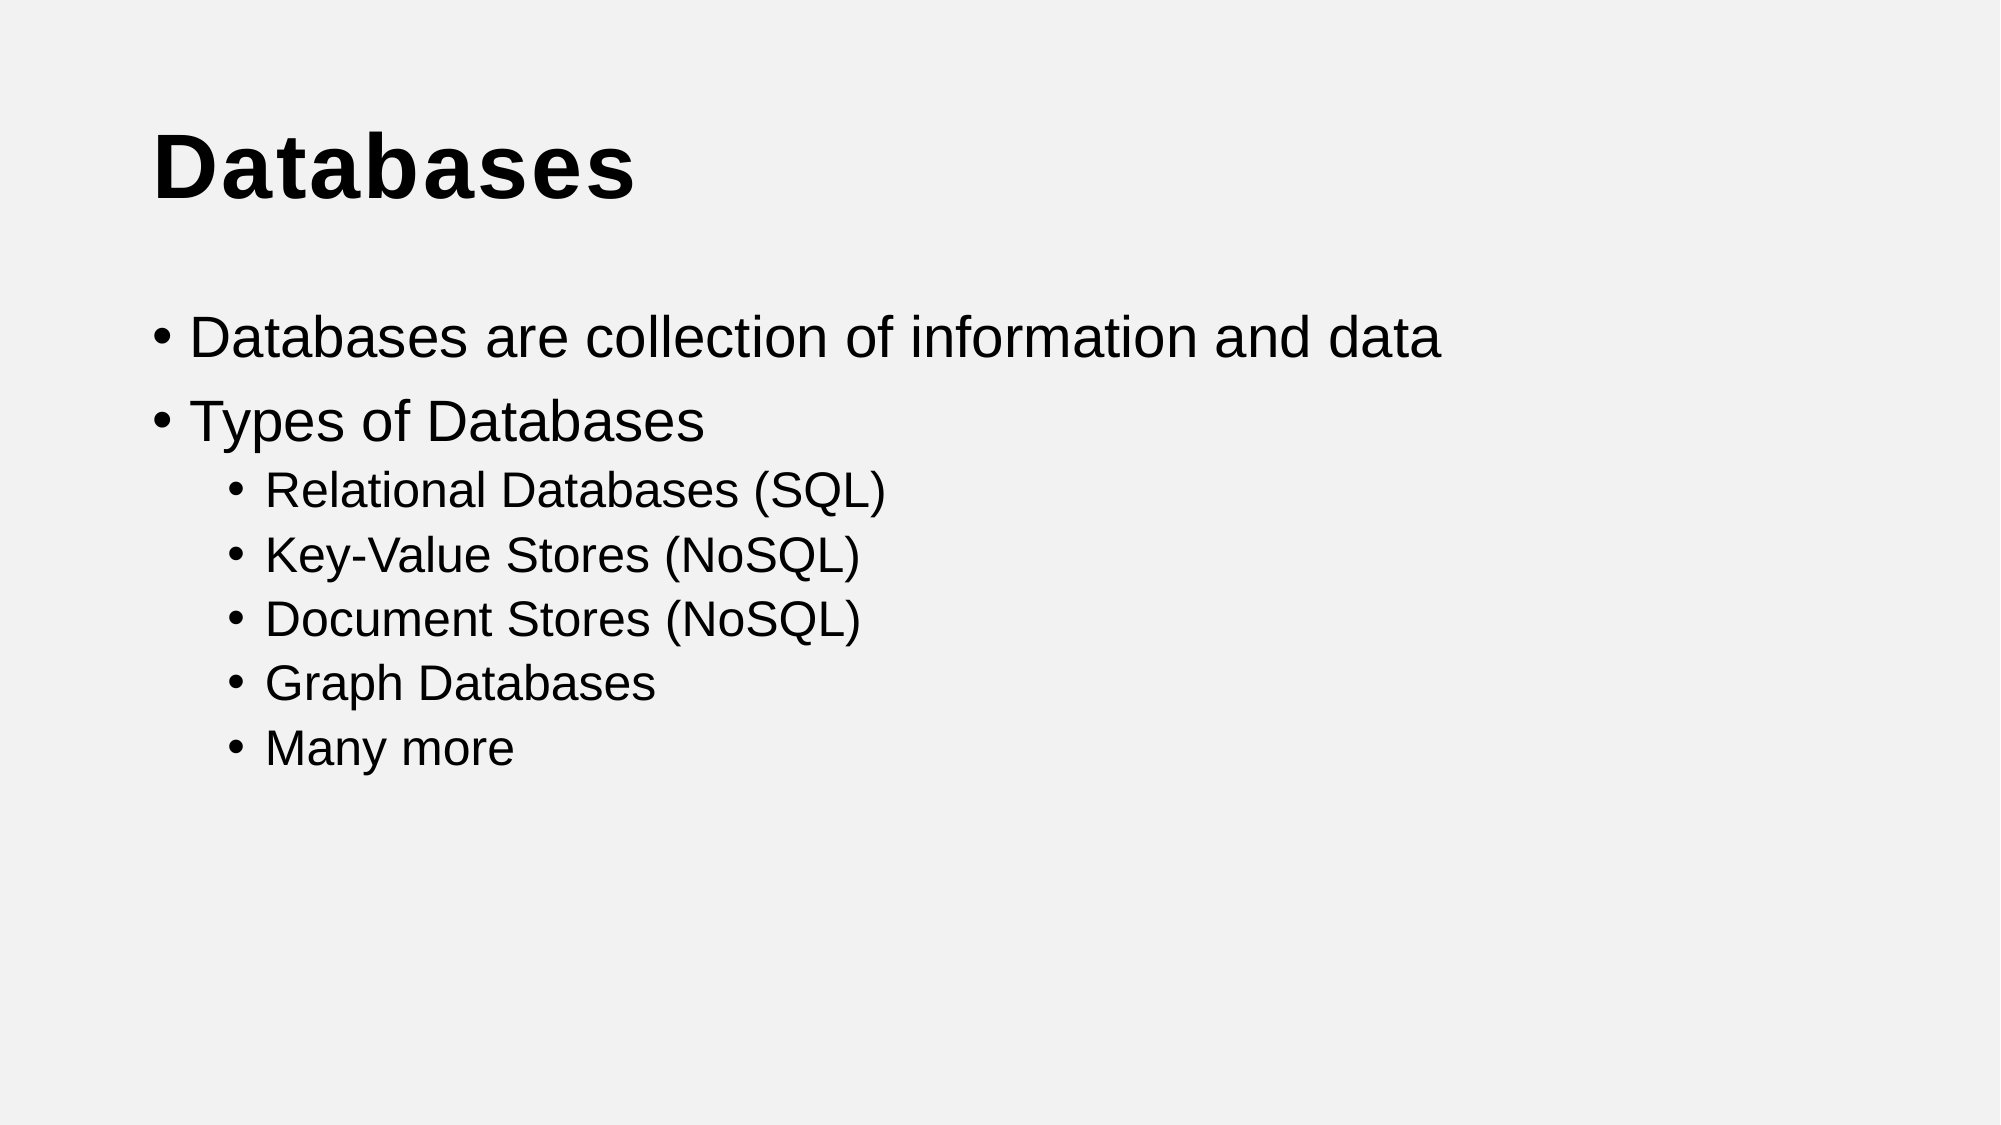

# Databases
Databases are collection of information and data
Types of Databases
Relational Databases (SQL)
Key-Value Stores (NoSQL)
Document Stores (NoSQL)
Graph Databases
Many more